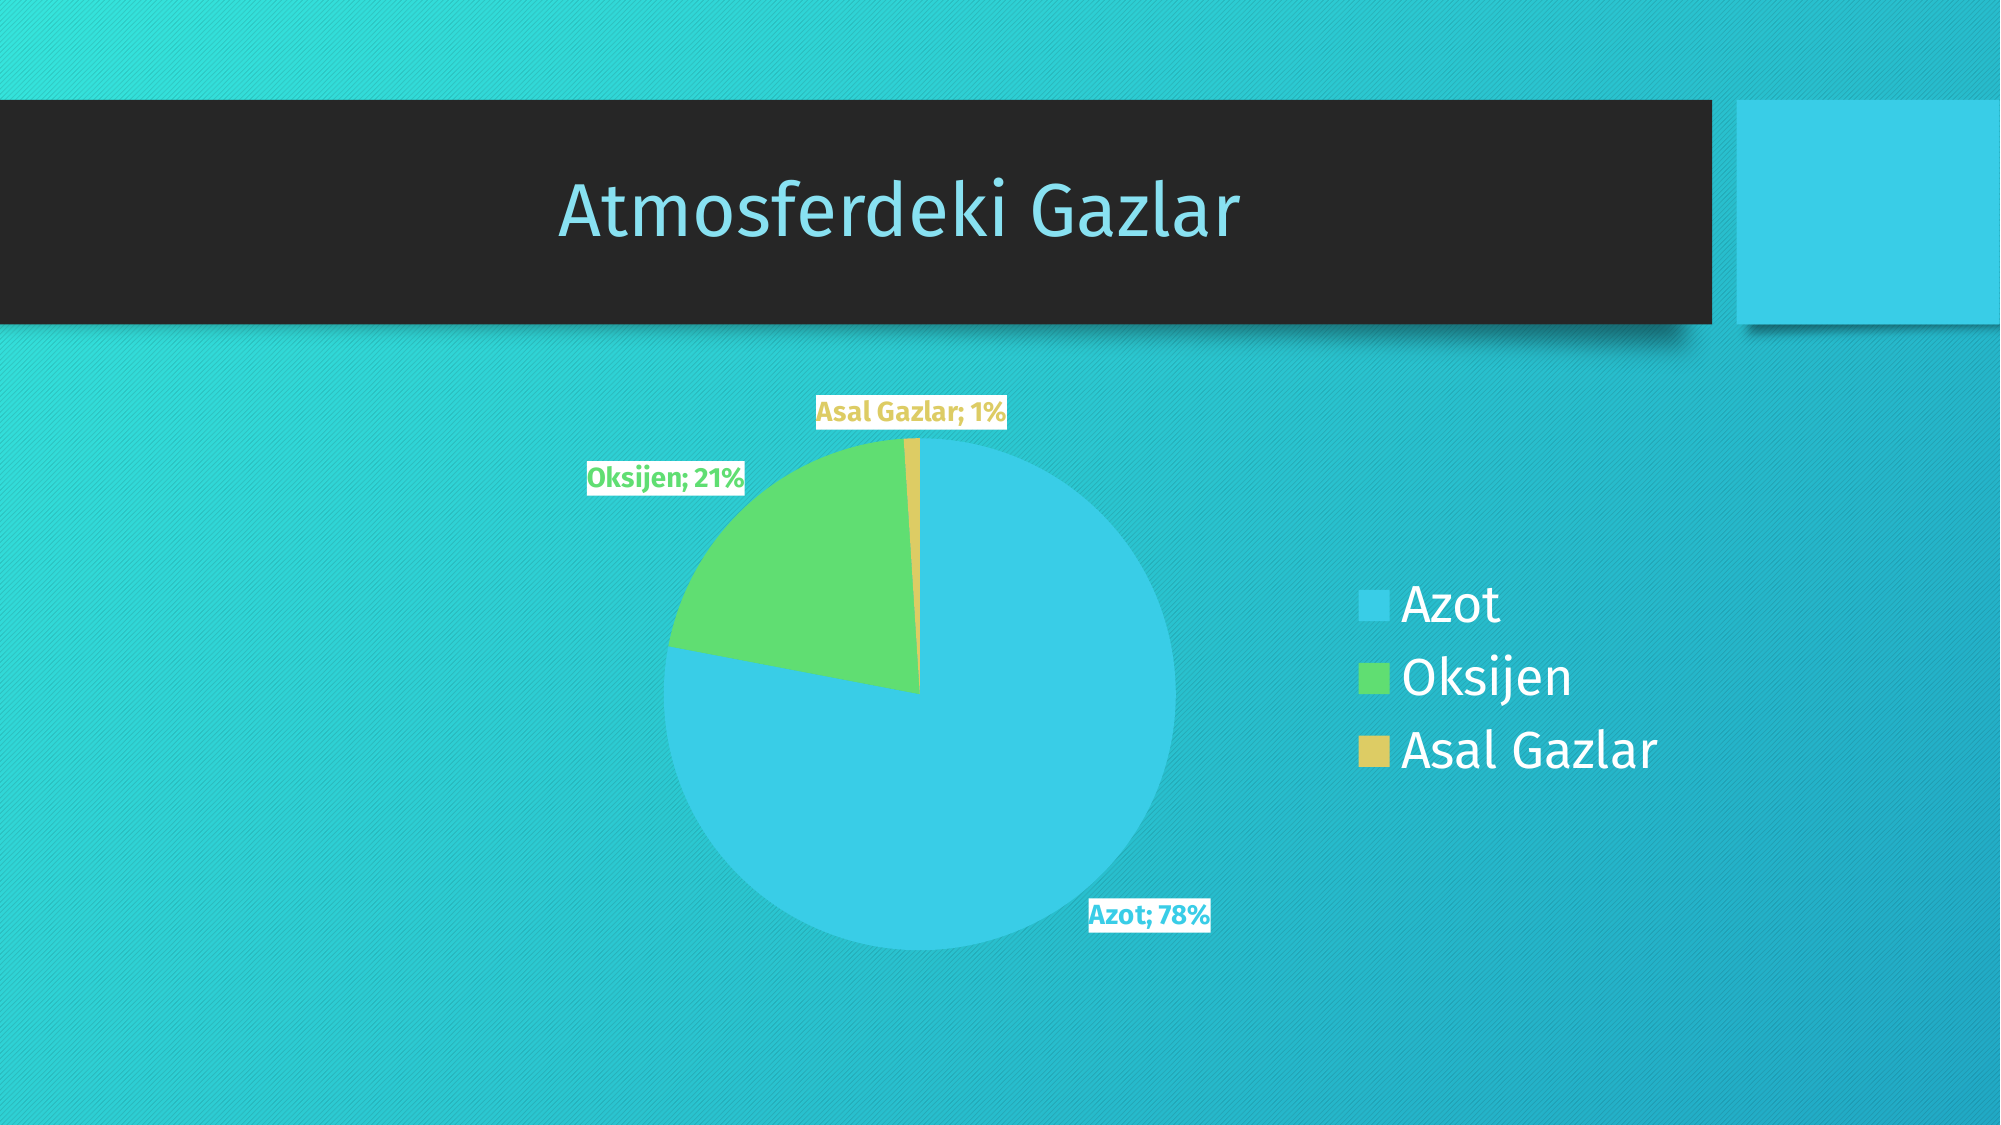

# Atmosferdeki Gazlar

### Chart

| Category | Satışlar |
|---|---|
| Azot | 78.0 |
| Oksijen | 21.0 |
| Asal Gazlar | 1.0 |